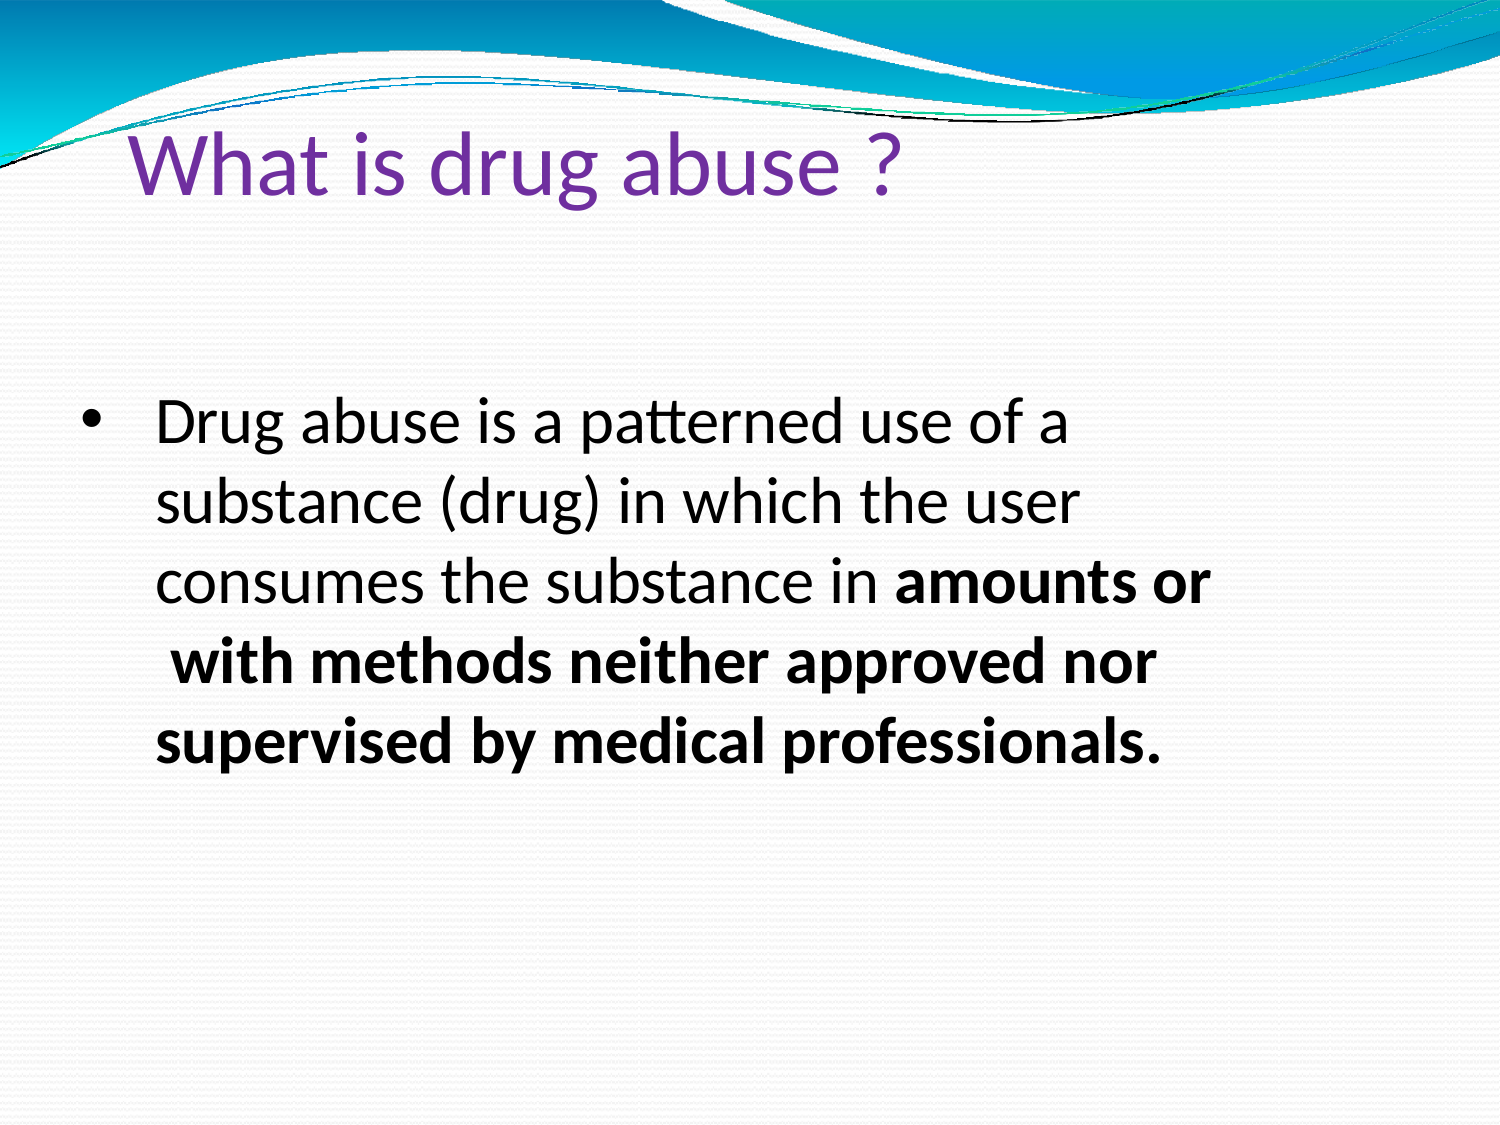

# What is drug abuse ?
Drug abuse is a patterned use of a  substance (drug) in which the user  consumes the substance in amounts or  with methods neither approved nor  supervised by medical professionals.